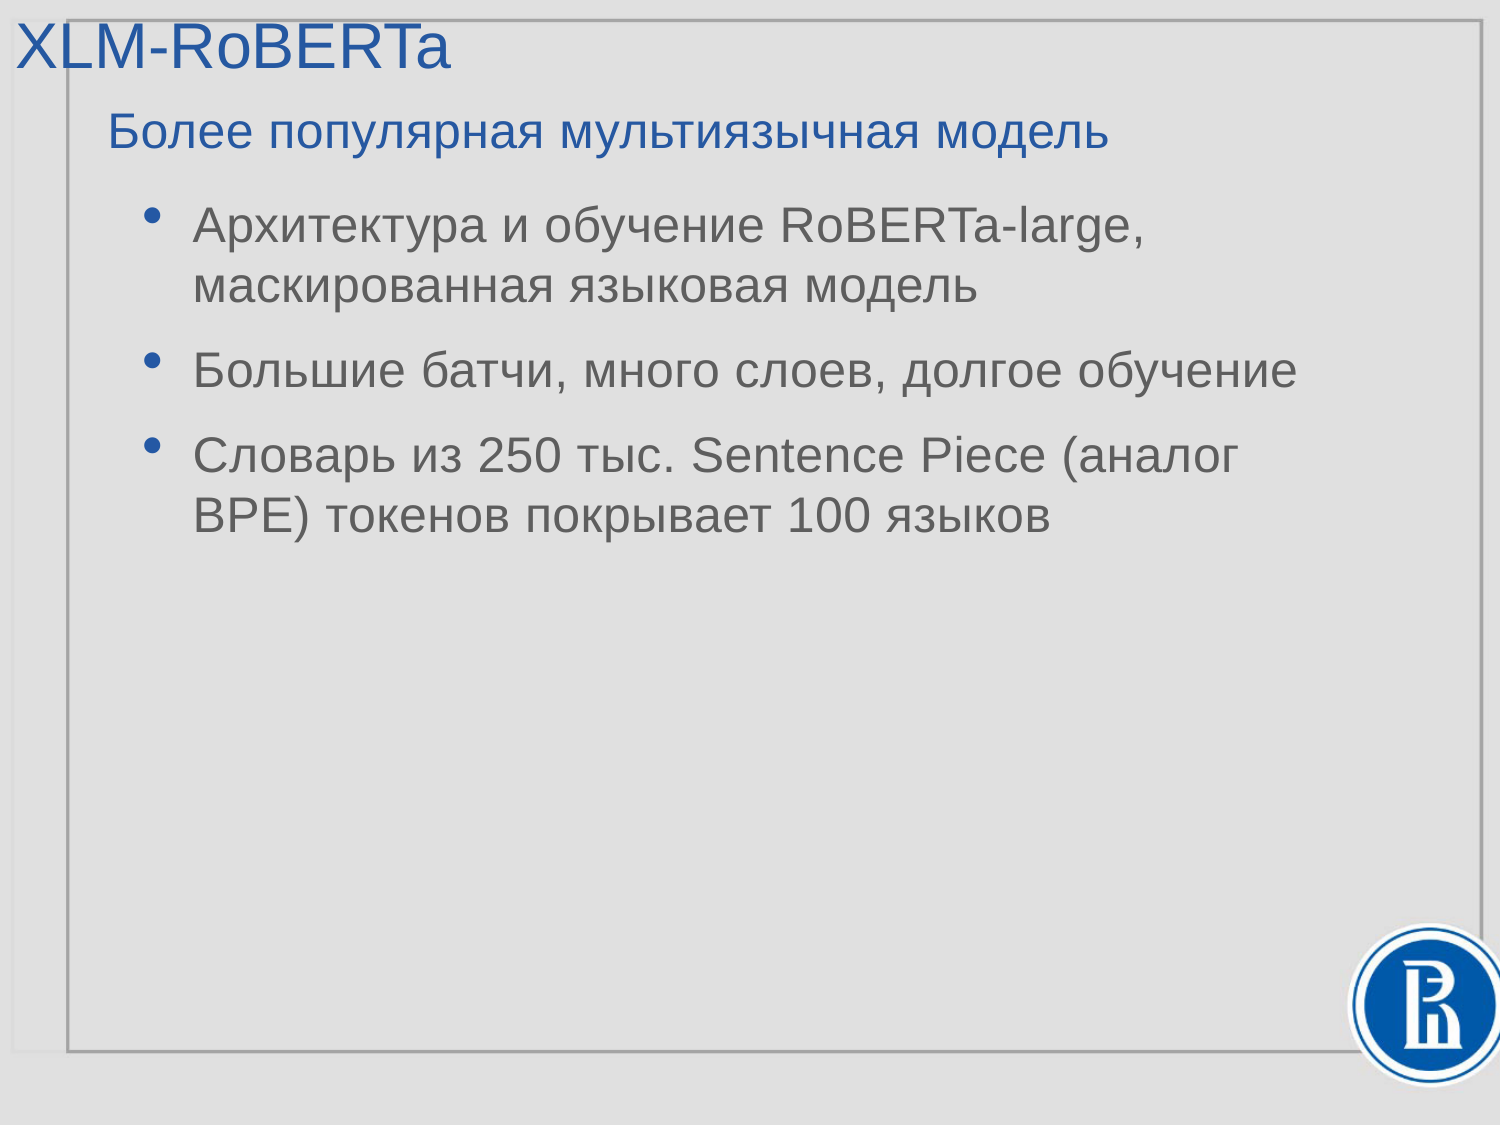

# XLM-RoBERTa
Более популярная мультиязычная модель
Архитектура и обучение RoBERTa-large, маскированная языковая модель
Большие батчи, много слоев, долгое обучение
Словарь из 250 тыс. Sentence Piece (аналог BPE) токенов покрывает 100 языков